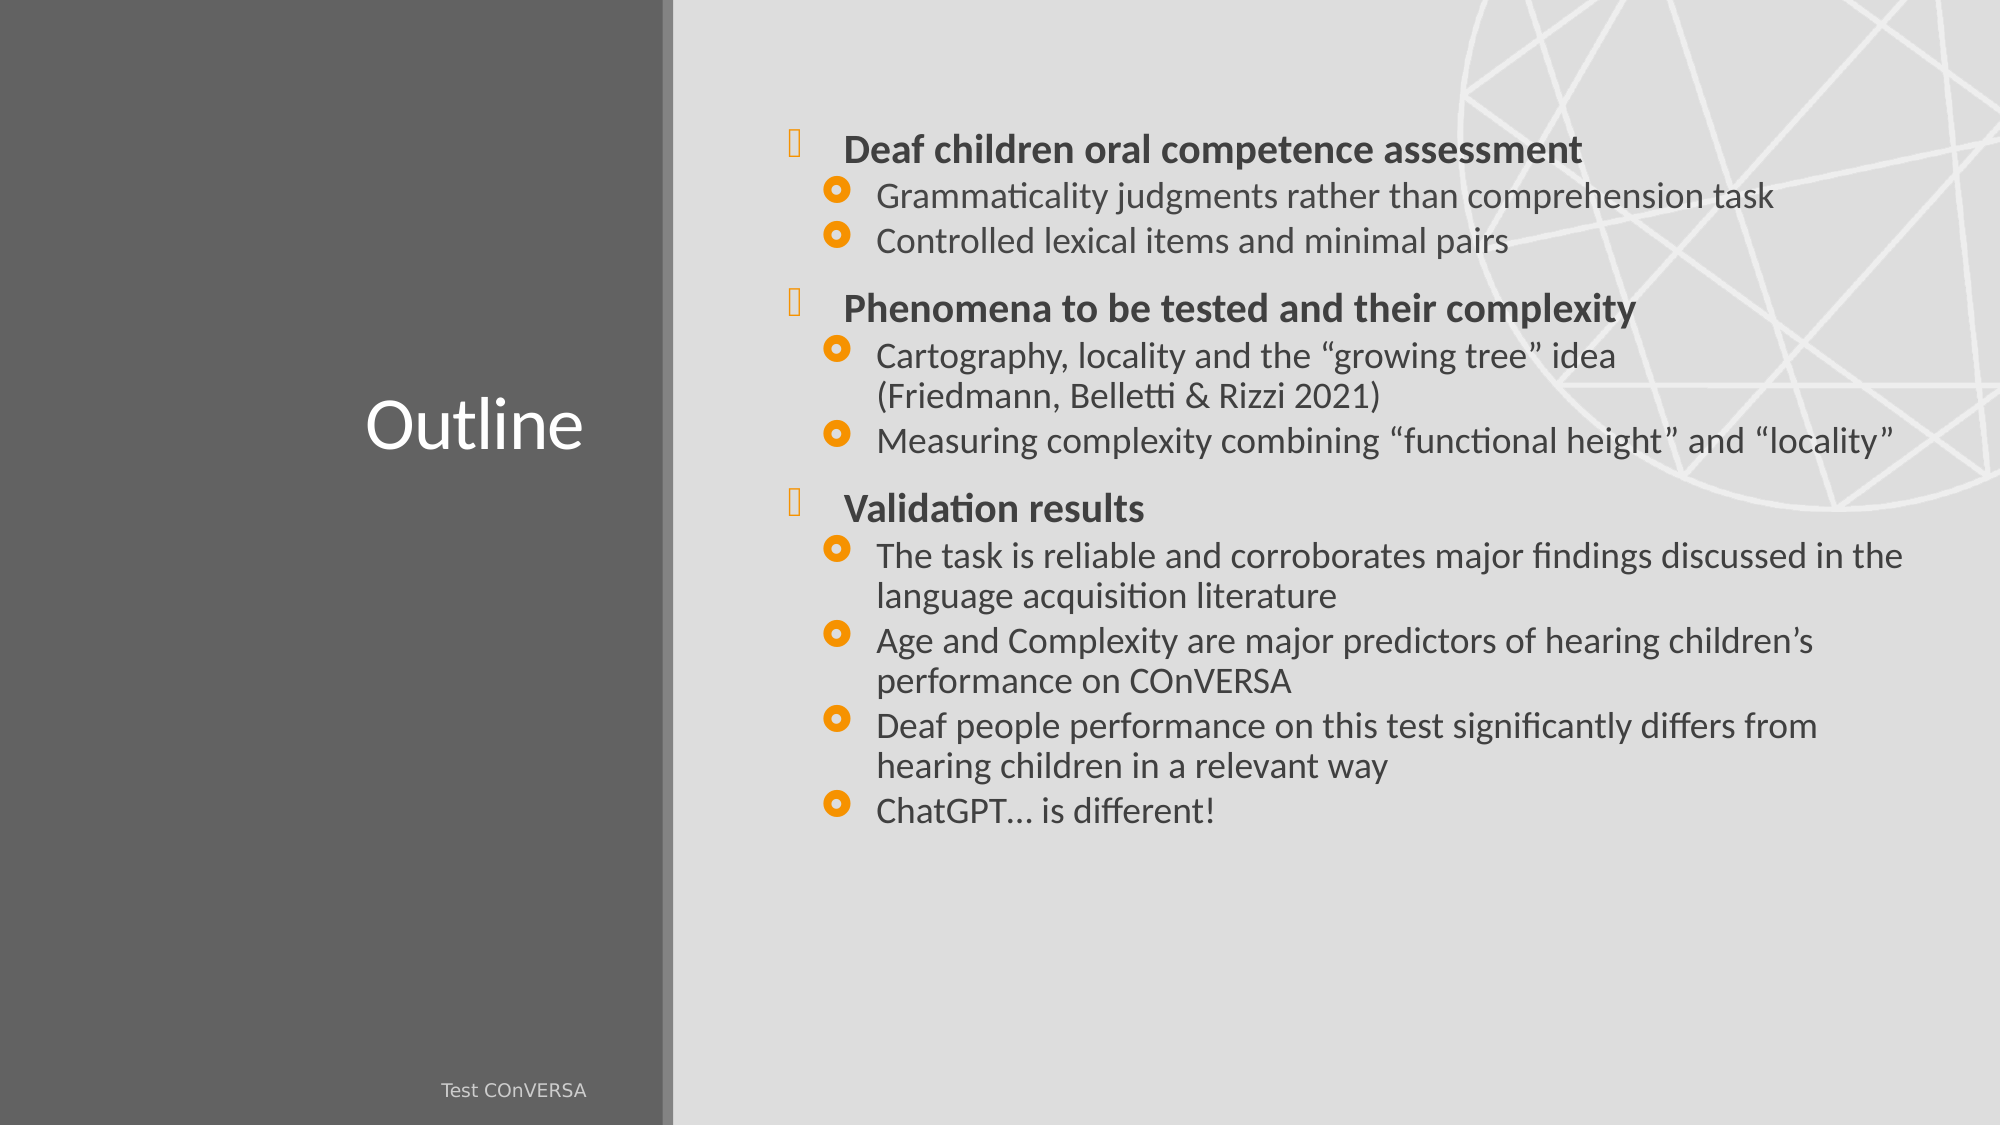

# Outline
Deaf children oral competence assessment
Grammaticality judgments rather than comprehension task
Controlled lexical items and minimal pairs
Phenomena to be tested and their complexity
Cartography, locality and the “growing tree” idea
(Friedmann, Belletti & Rizzi 2021)
Measuring complexity combining “functional height” and “locality”
Validation results
The task is reliable and corroborates major findings discussed in the language acquisition literature
Age and Complexity are major predictors of hearing children’s performance on COnVERSA
Deaf people performance on this test significantly differs from hearing children in a relevant way
ChatGPT… is different!

Test COnVERSA